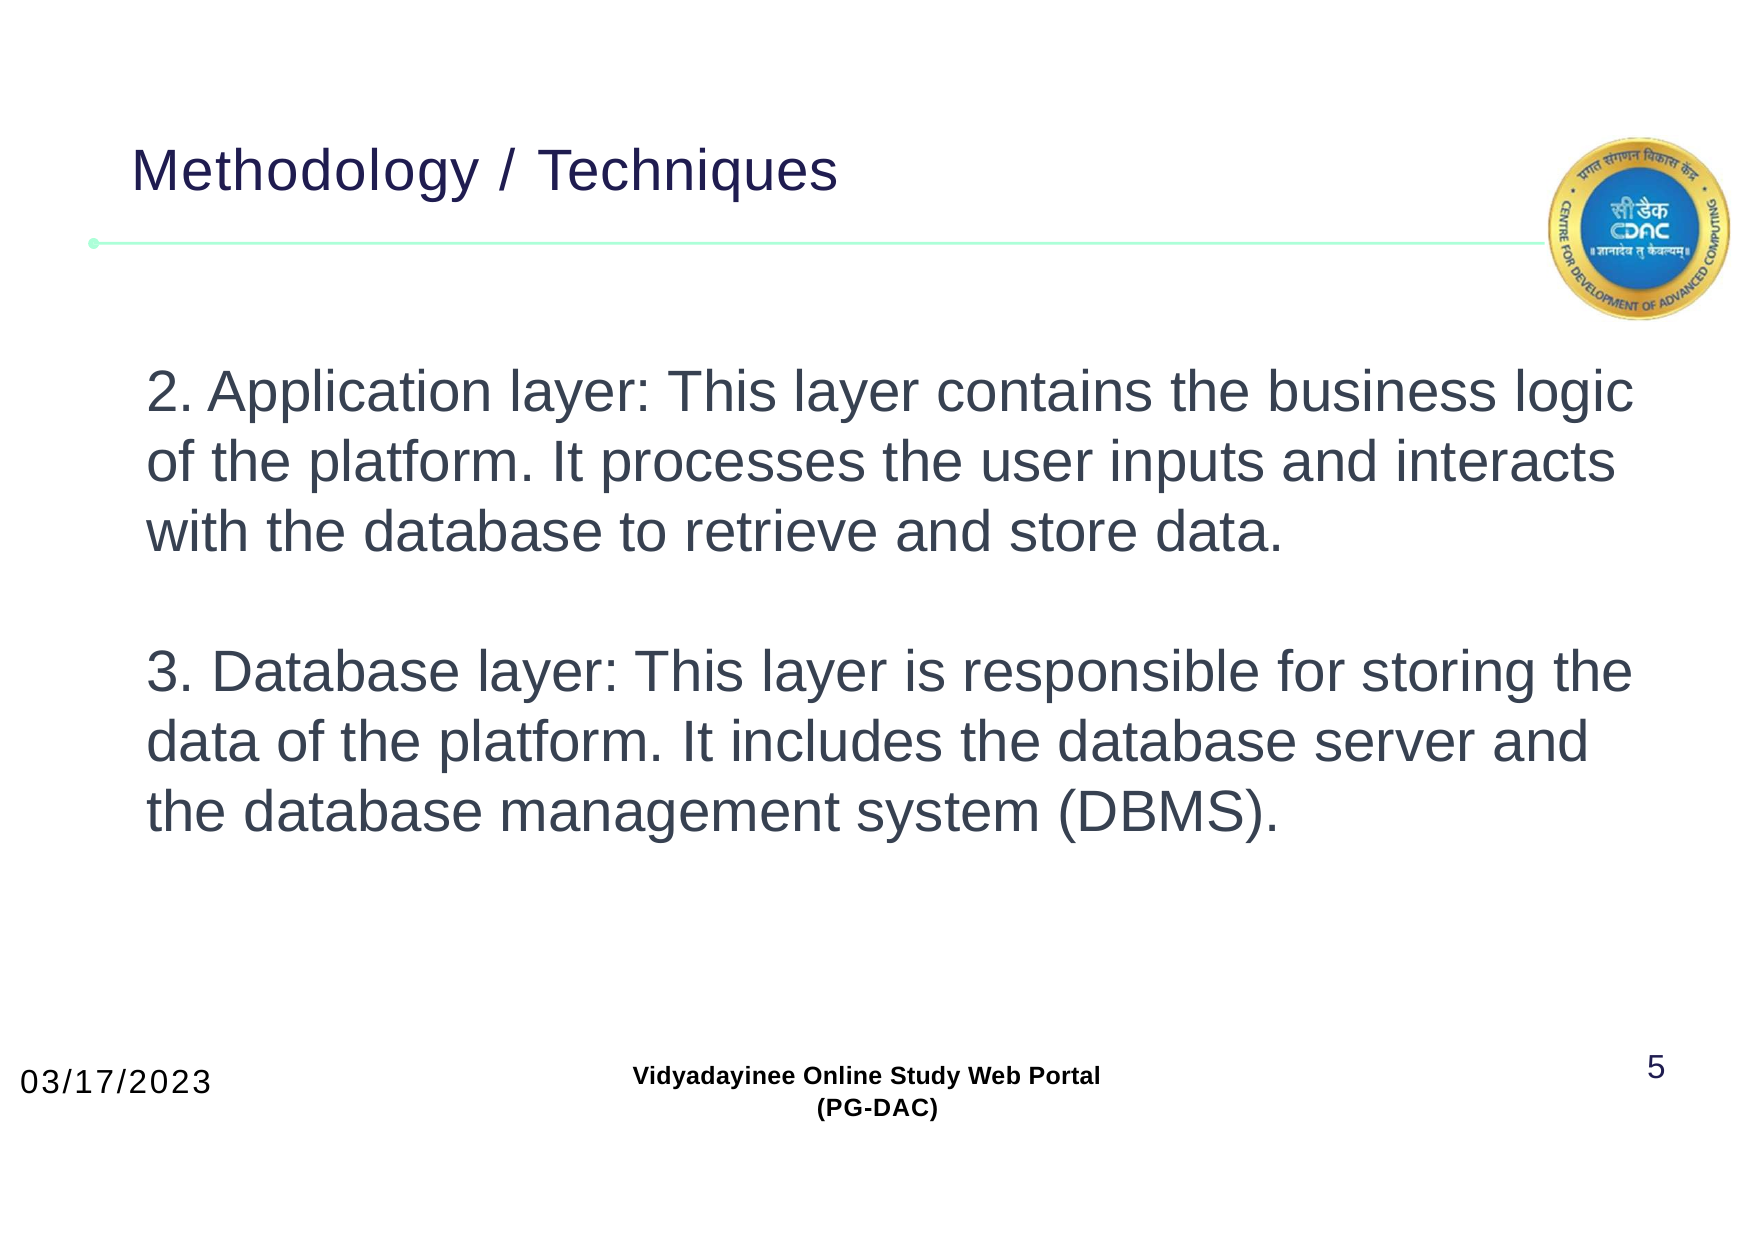

# Methodology / Techniques
2. Application layer: This layer contains the business logic of the platform. It processes the user inputs and interacts with the database to retrieve and store data.

3. Database layer: This layer is responsible for storing the data of the platform. It includes the database server and the database management system (DBMS).

5
03/17/2023
Vidyadayinee Online Study Web Portal
  (PG-DAC)